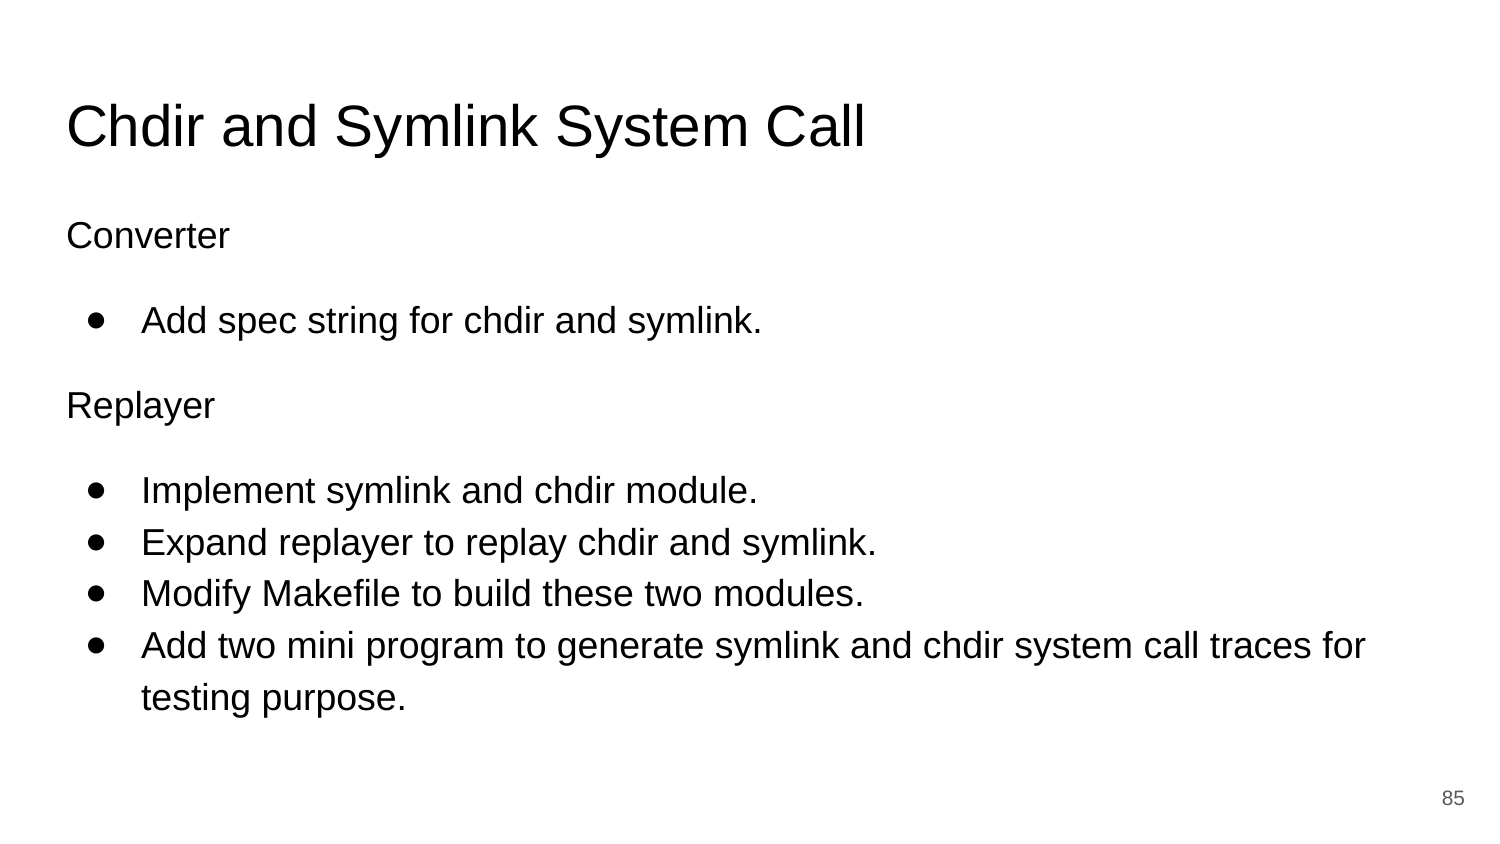

# Chdir and Symlink System Call

Converter
Add spec string for chdir and symlink.
Replayer
Implement symlink and chdir module.
Expand replayer to replay chdir and symlink.
Modify Makefile to build these two modules.
Add two mini program to generate symlink and chdir system call traces for testing purpose.
85